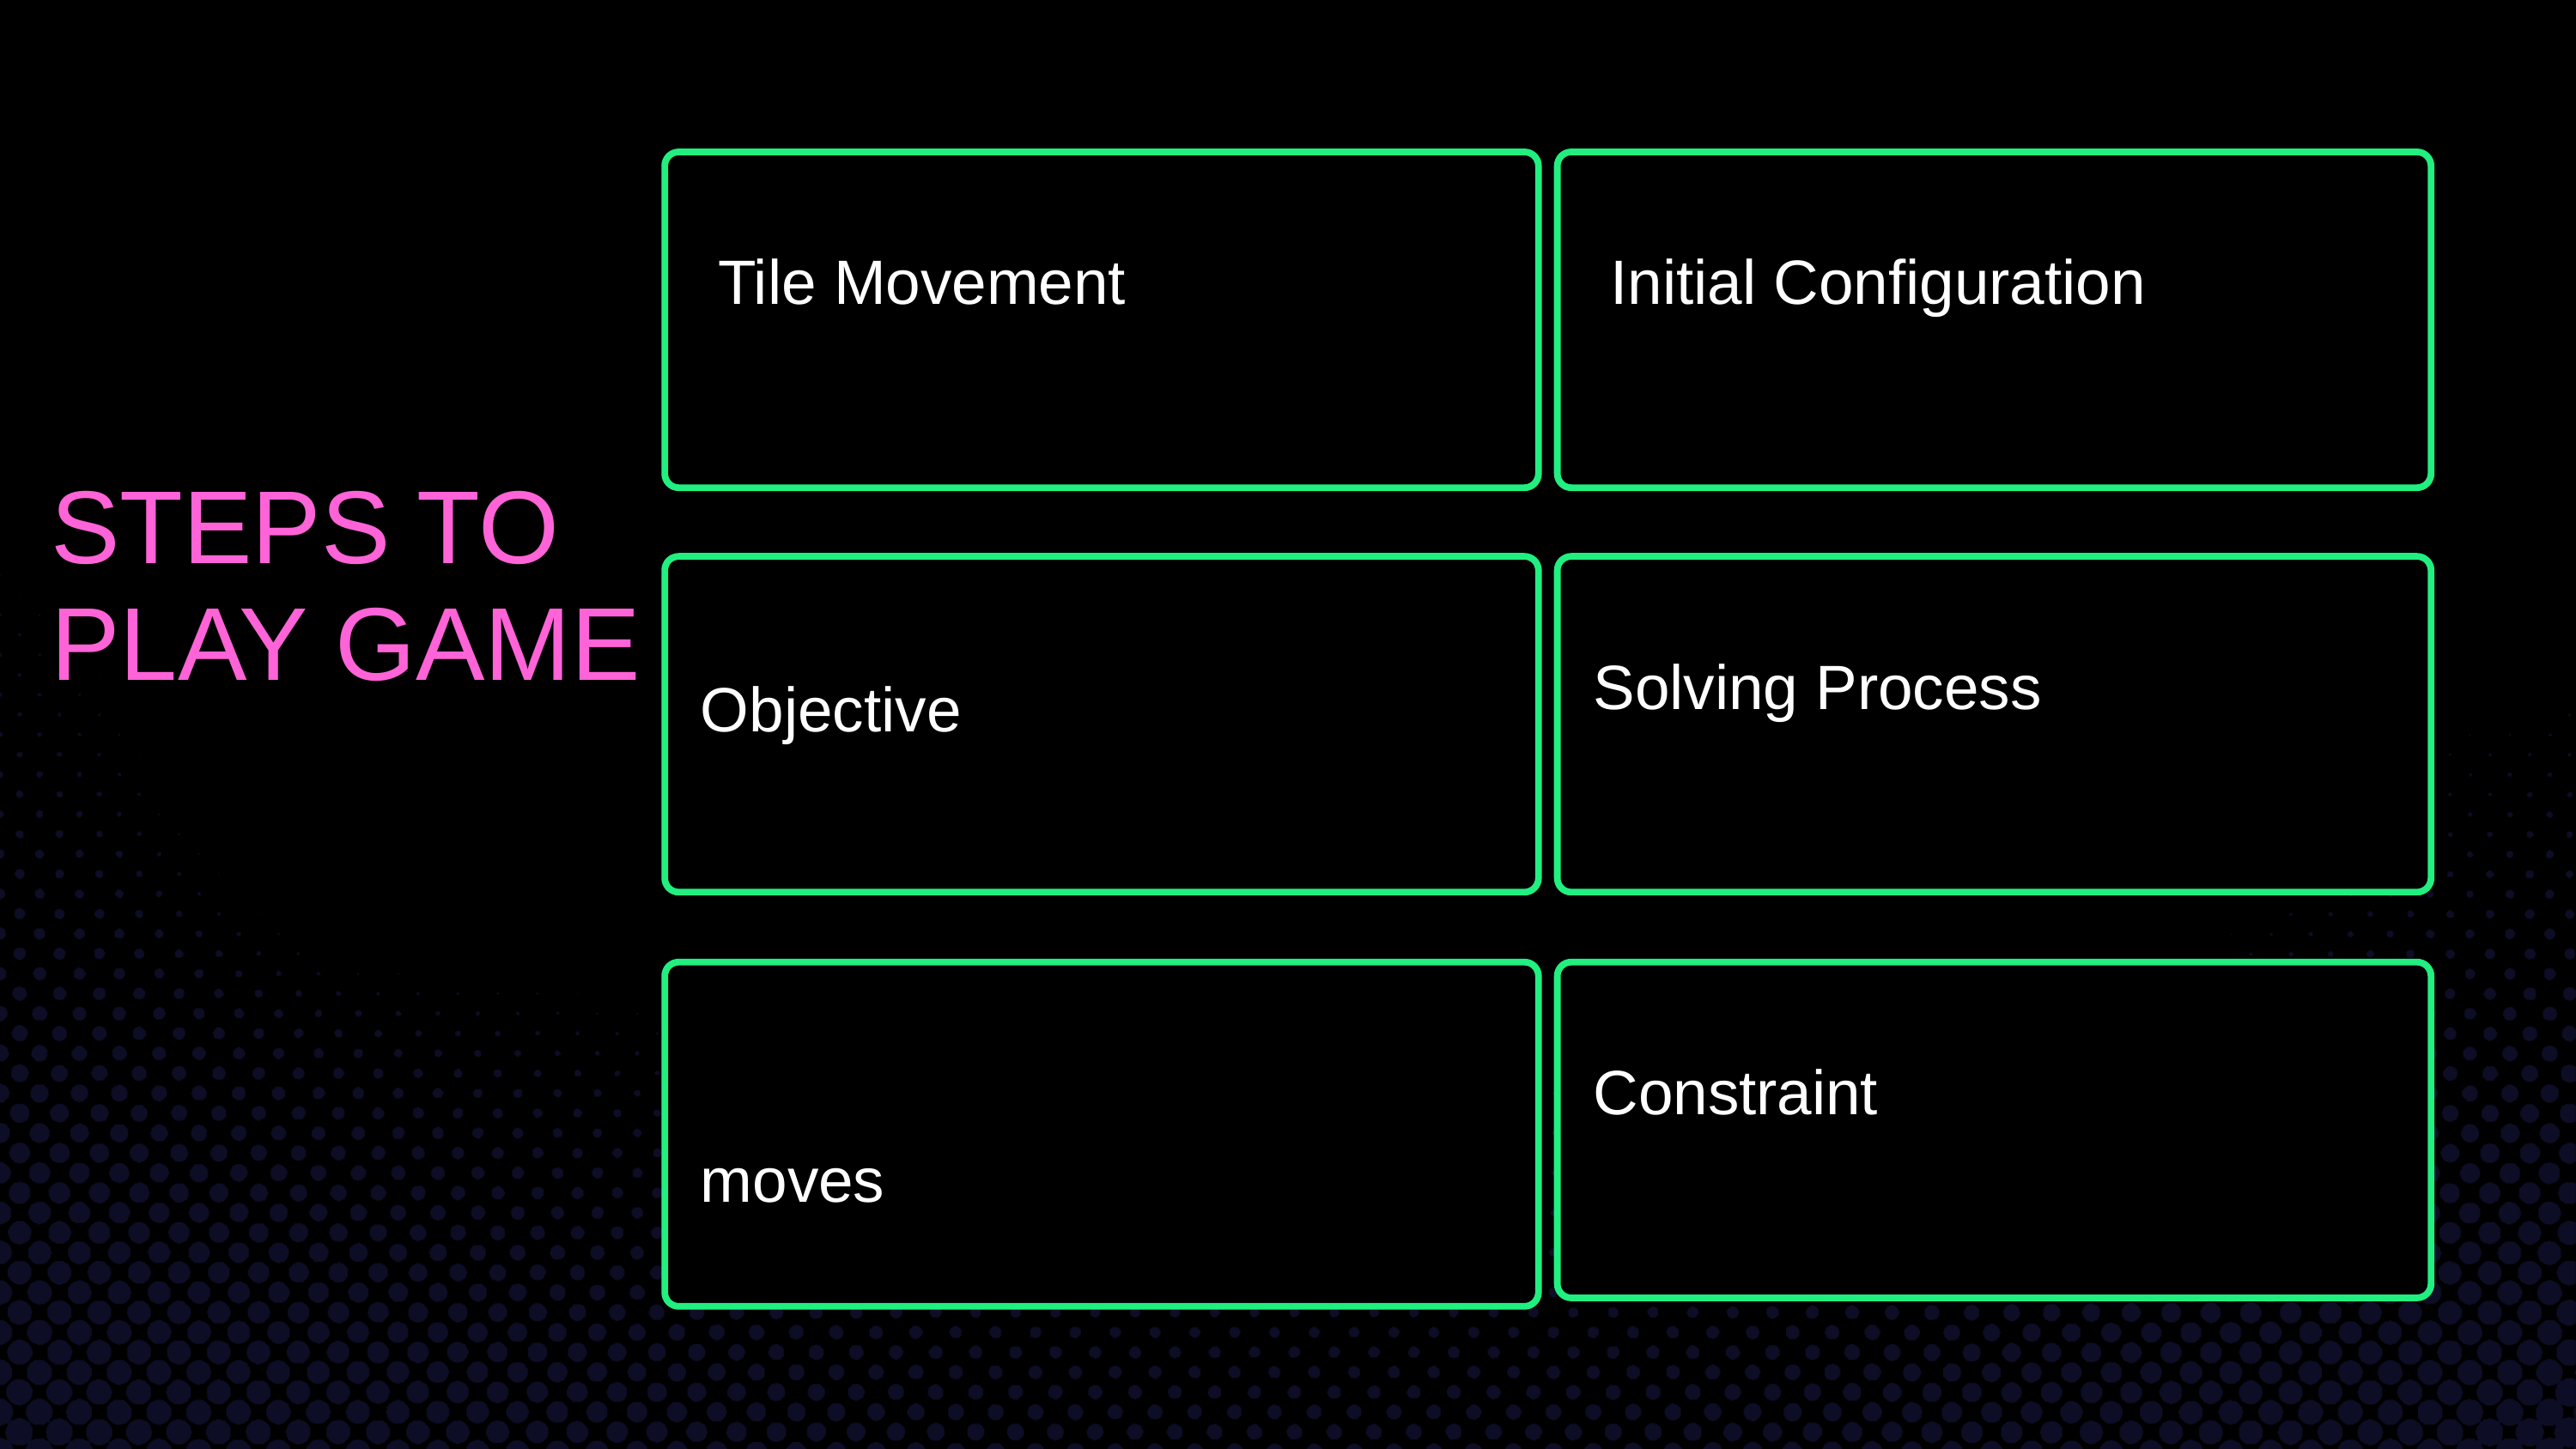

Tile Movement

 Initial Configuration
STEPS TO PLAY GAME

Objective

Solving Process

moves

Constraint